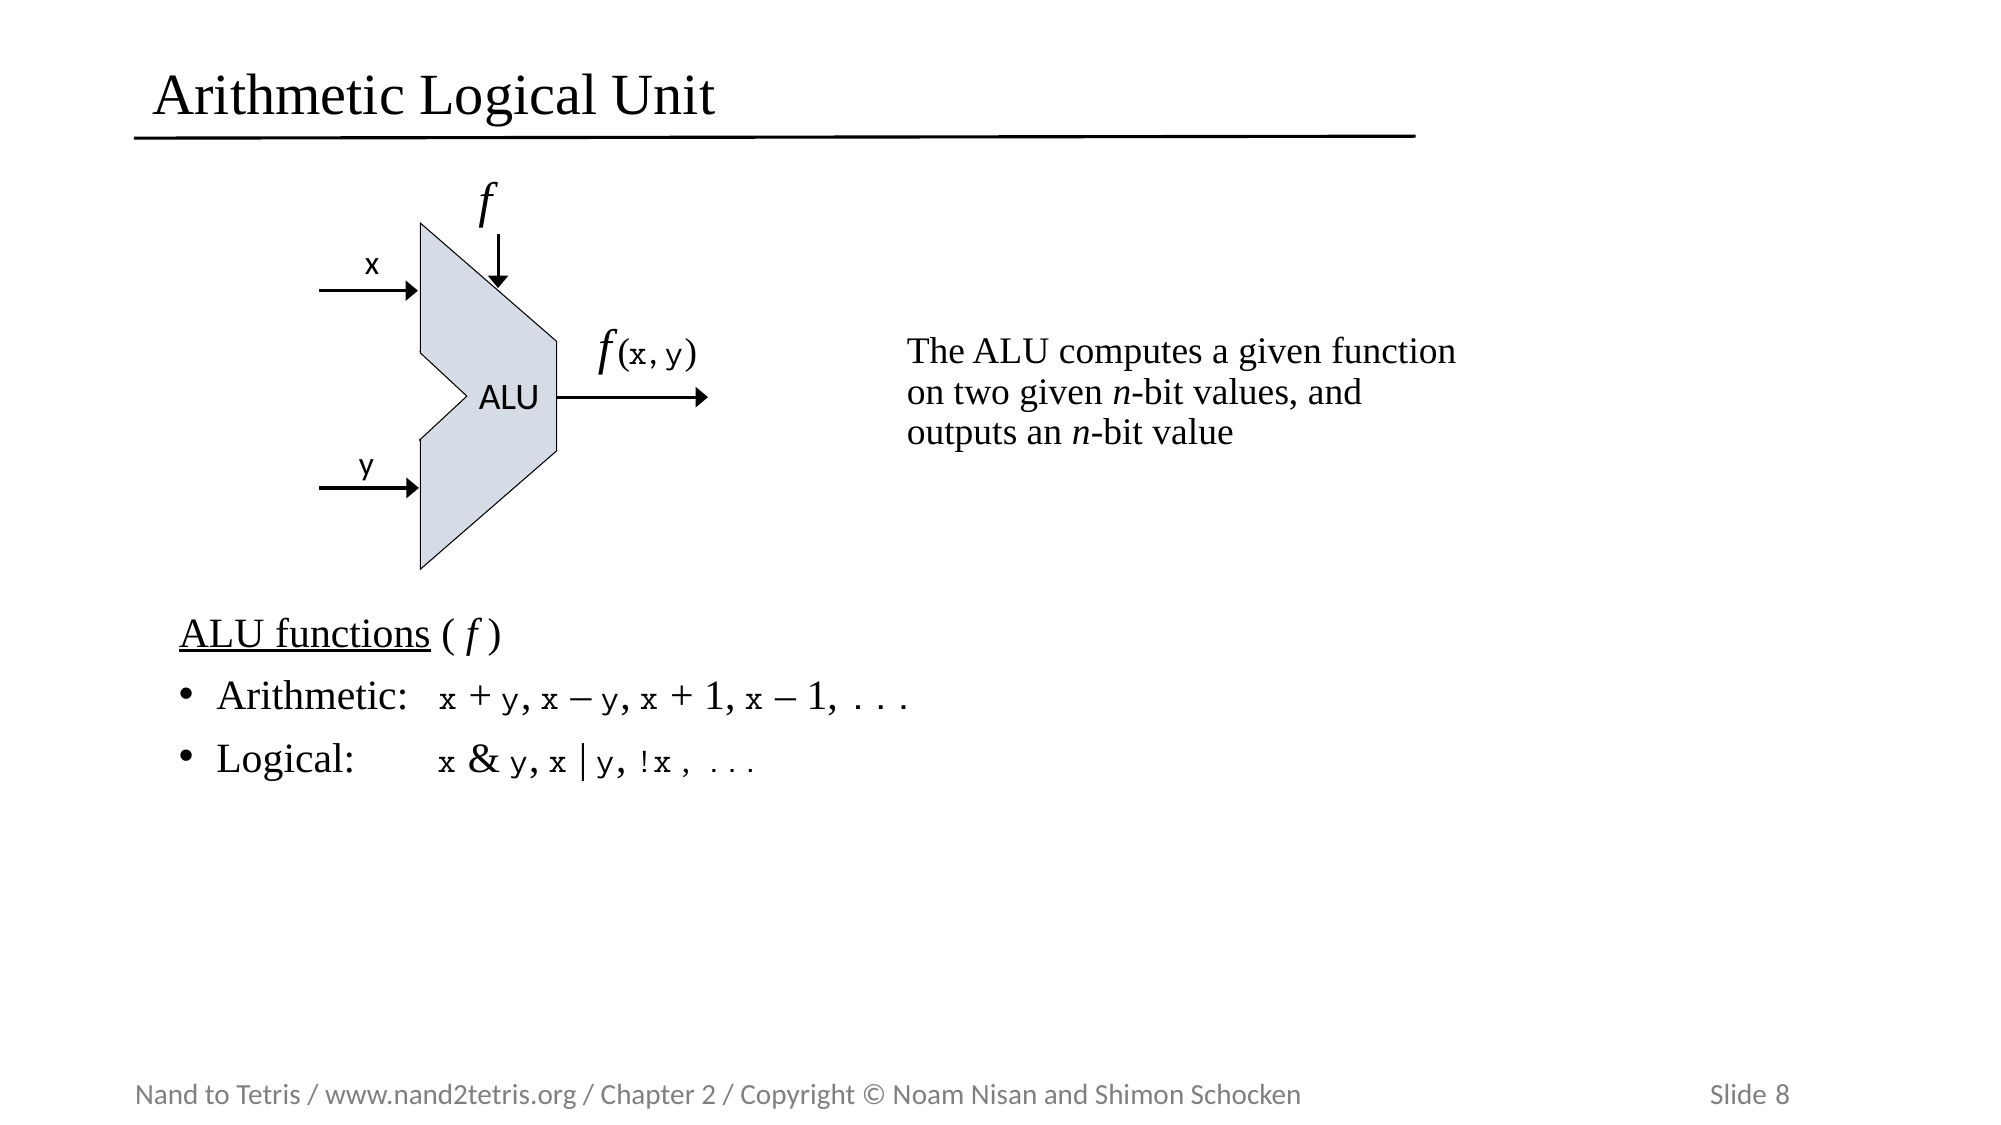

# Arithmetic Logical Unit
f
x
f
(x, y)

ALU

y
The ALU computes a given function on two given n-bit values, and outputs an n-bit value
ALU functions (f)
Arithmetic:   x + y, x – y, x + 1, x – 1, ...
Logical:        x & y, x | y, !x ,  ...